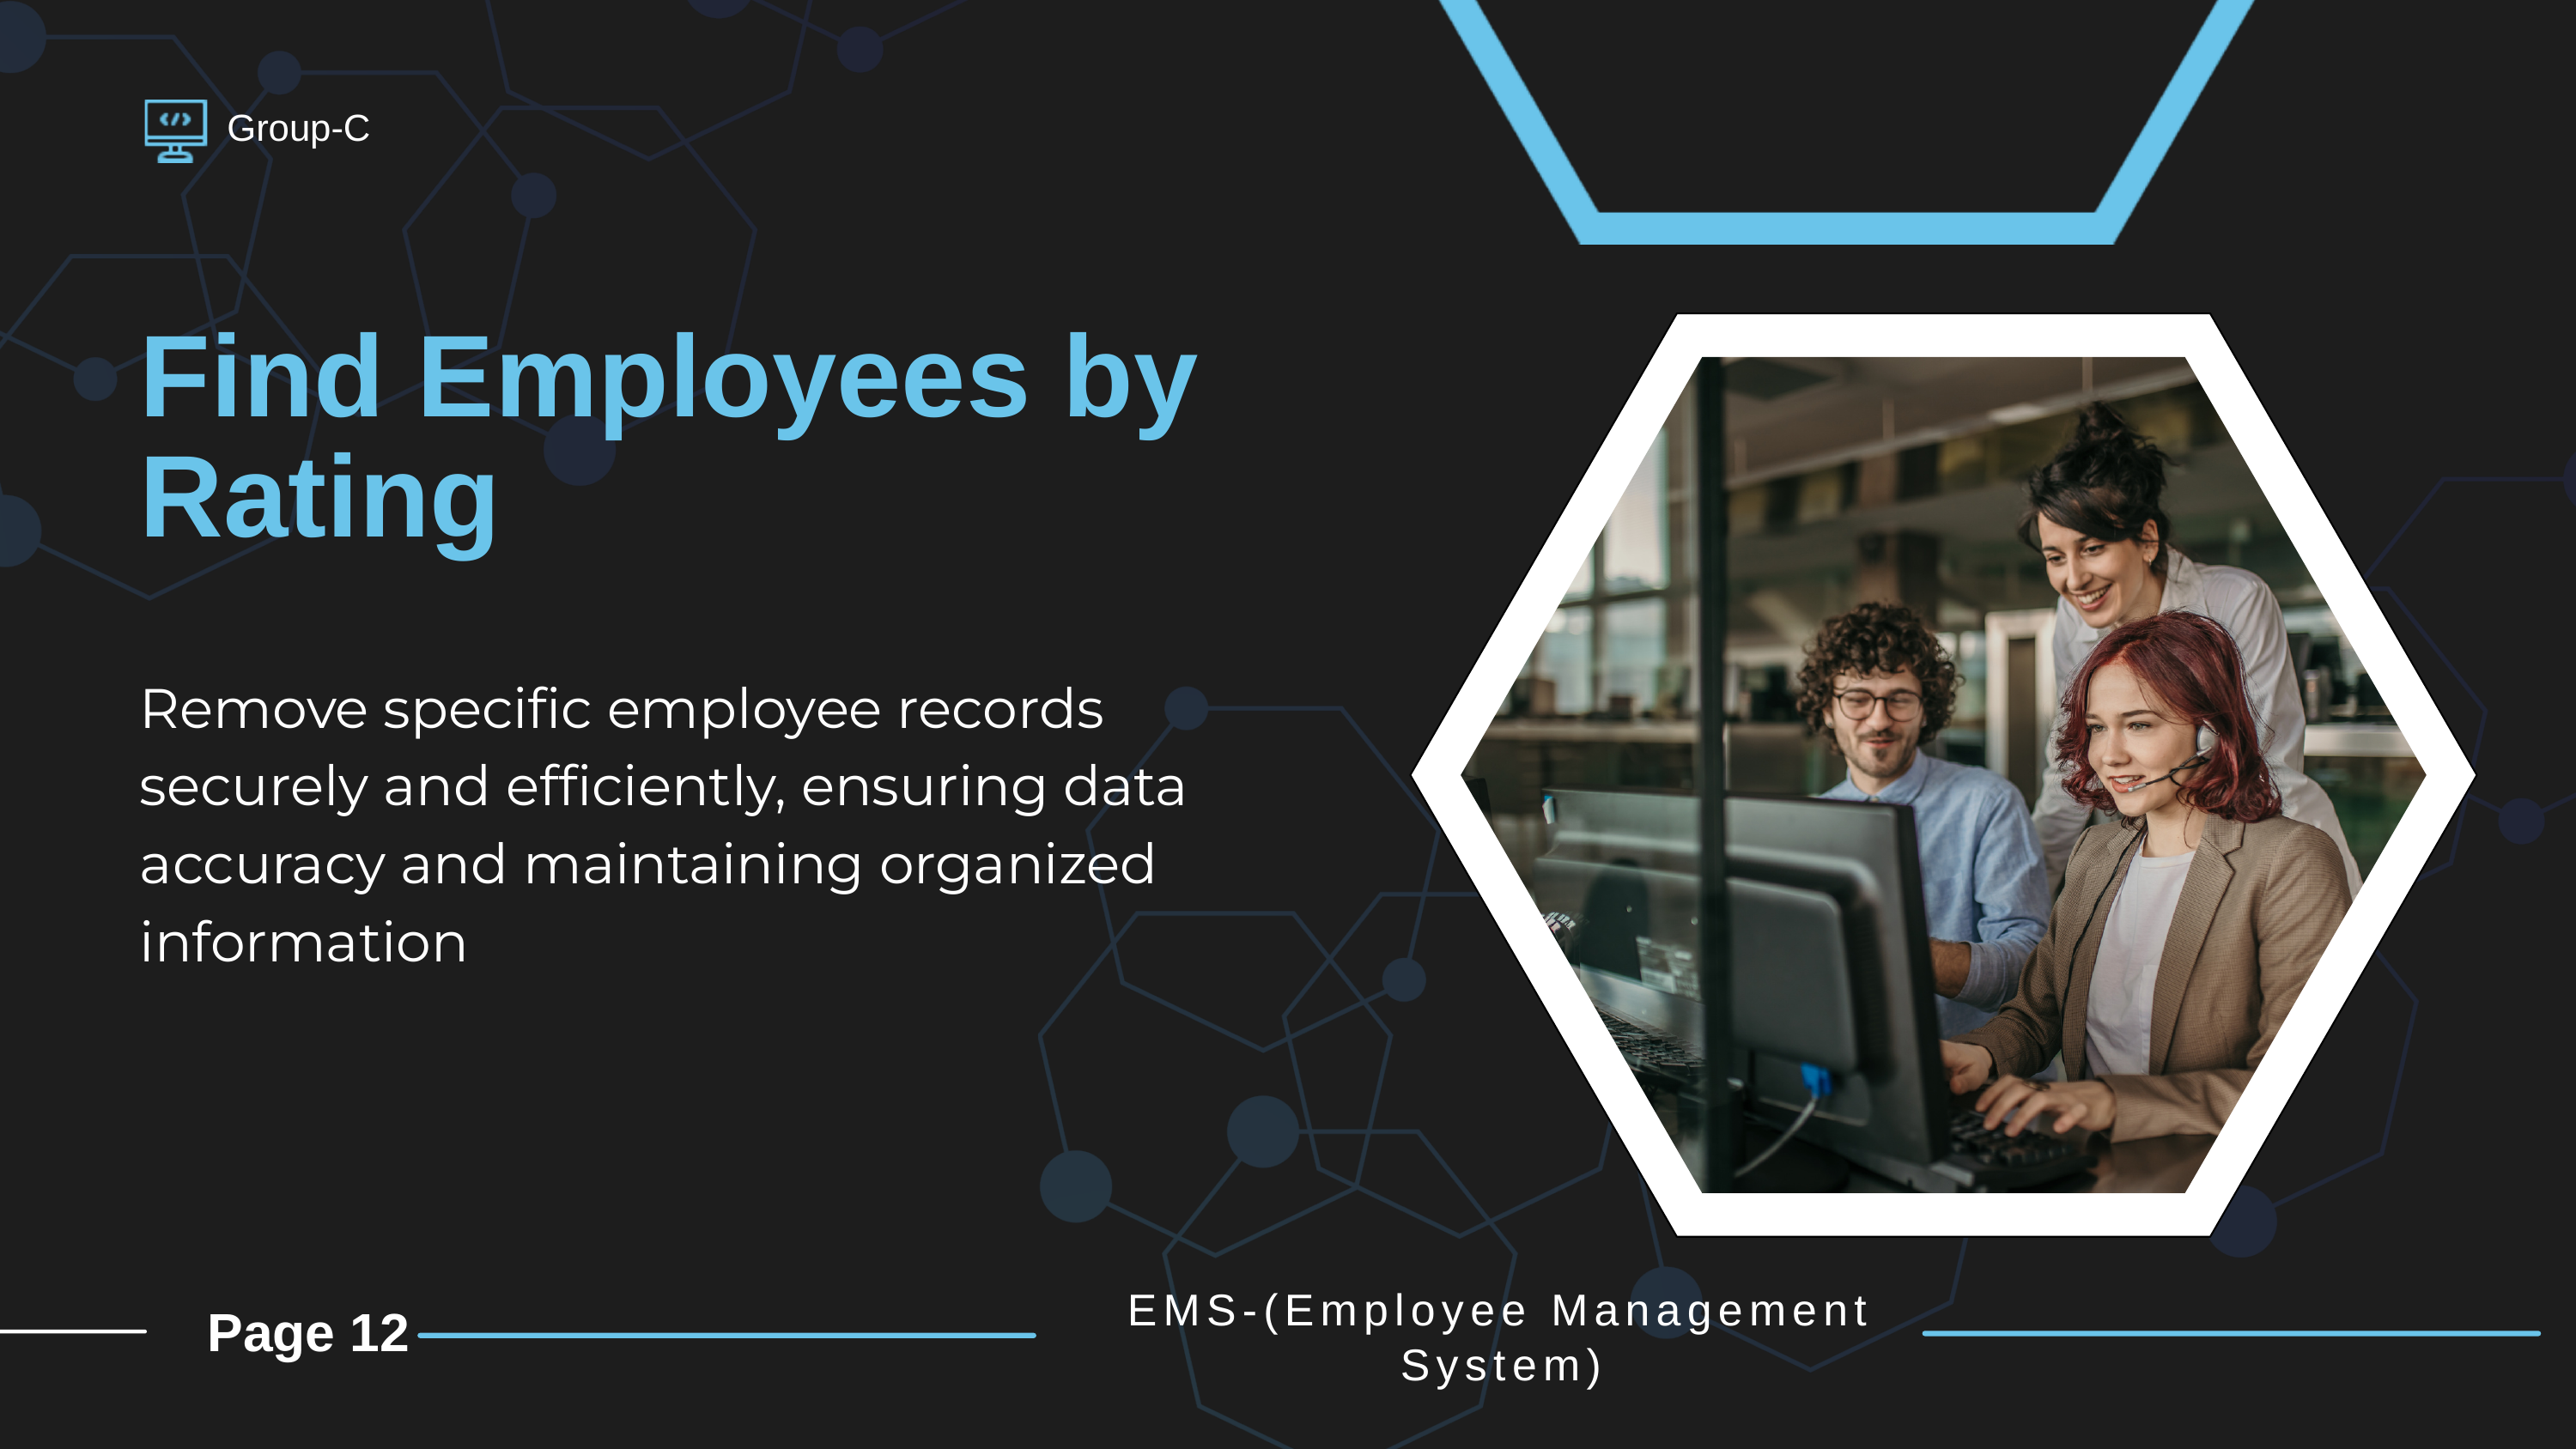

Group-C

Find Employees by Rating

Remove specific employee records securely and efficiently, ensuring data accuracy and maintaining organized information
EMS-(Employee Management System)

Page 12